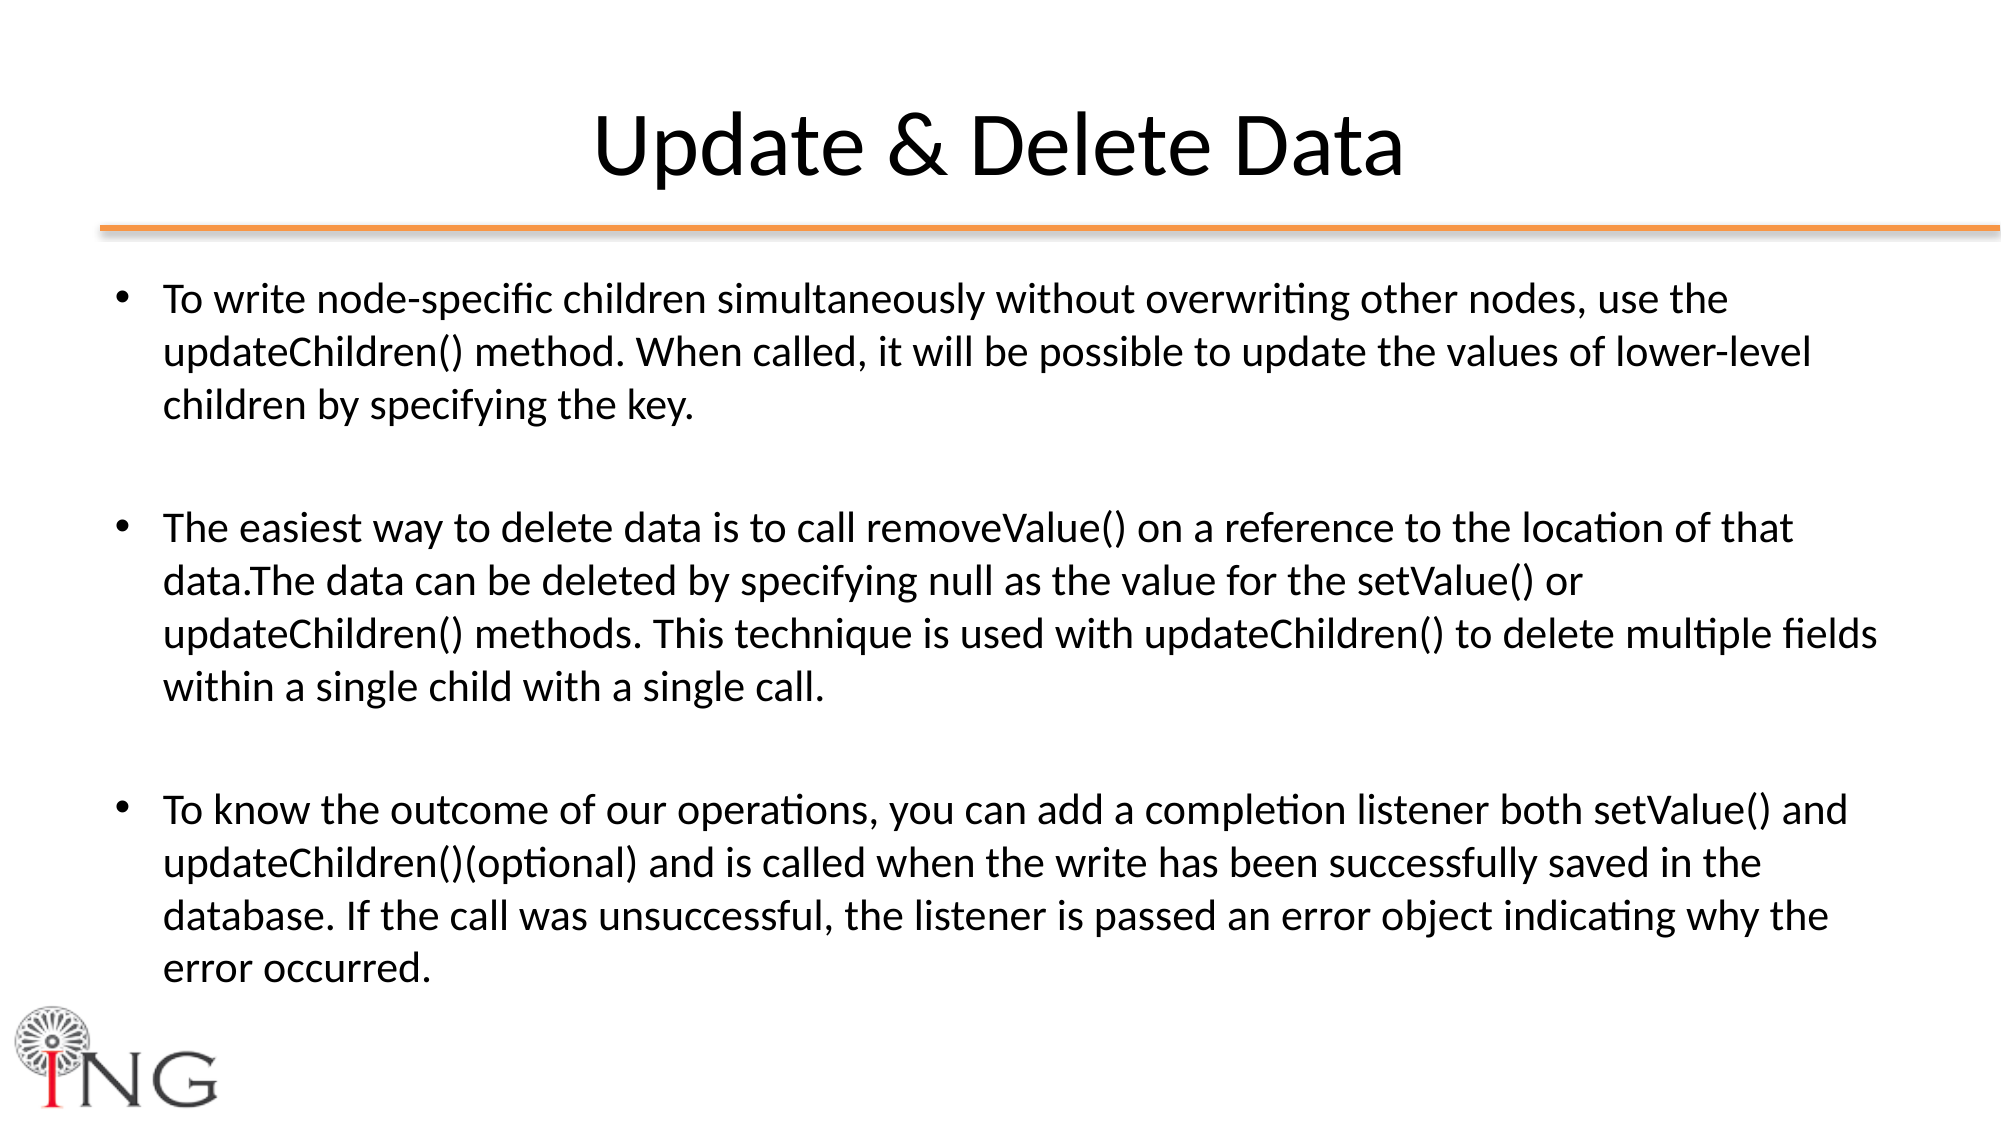

# Update & Delete Data
To write node-specific children simultaneously without overwriting other nodes, use the updateChildren() method. When called, it will be possible to update the values of lower-level children by specifying the key.

The easiest way to delete data is to call removeValue() on a reference to the location of that data.The data can be deleted by specifying null as the value for the setValue() or updateChildren() methods. This technique is used with updateChildren() to delete multiple fields within a single child with a single call.

To know the outcome of our operations, you can add a completion listener both setValue() and updateChildren()(optional) and is called when the write has been successfully saved in the database. If the call was unsuccessful, the listener is passed an error object indicating why the error occurred.